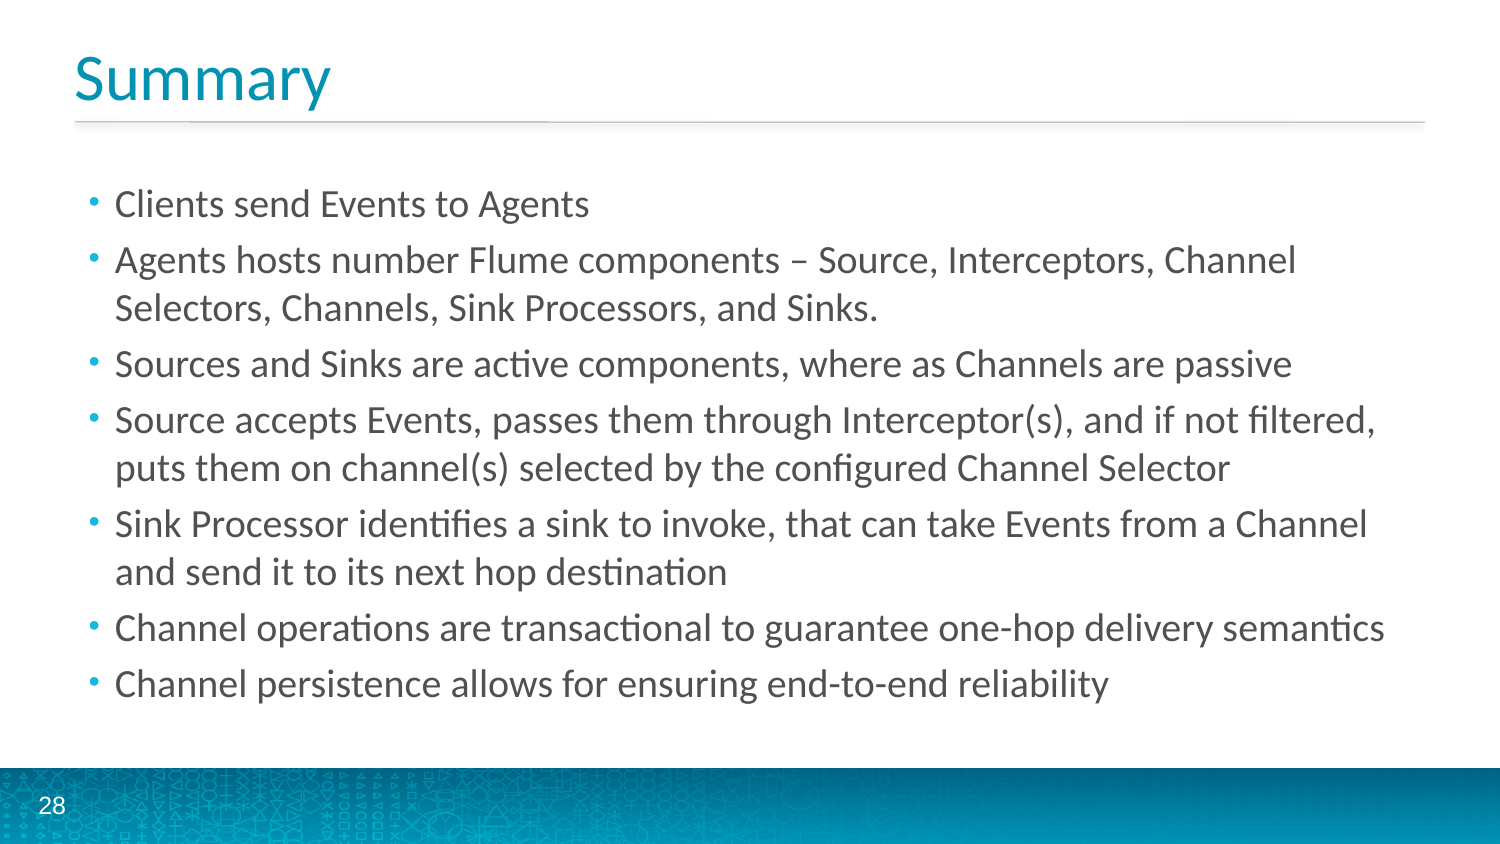

# Summary
Clients send Events to Agents
Agents hosts number Flume components – Source, Interceptors, Channel Selectors, Channels, Sink Processors, and Sinks.
Sources and Sinks are active components, where as Channels are passive
Source accepts Events, passes them through Interceptor(s), and if not filtered, puts them on channel(s) selected by the configured Channel Selector
Sink Processor identifies a sink to invoke, that can take Events from a Channel and send it to its next hop destination
Channel operations are transactional to guarantee one-hop delivery semantics
Channel persistence allows for ensuring end-to-end reliability
28